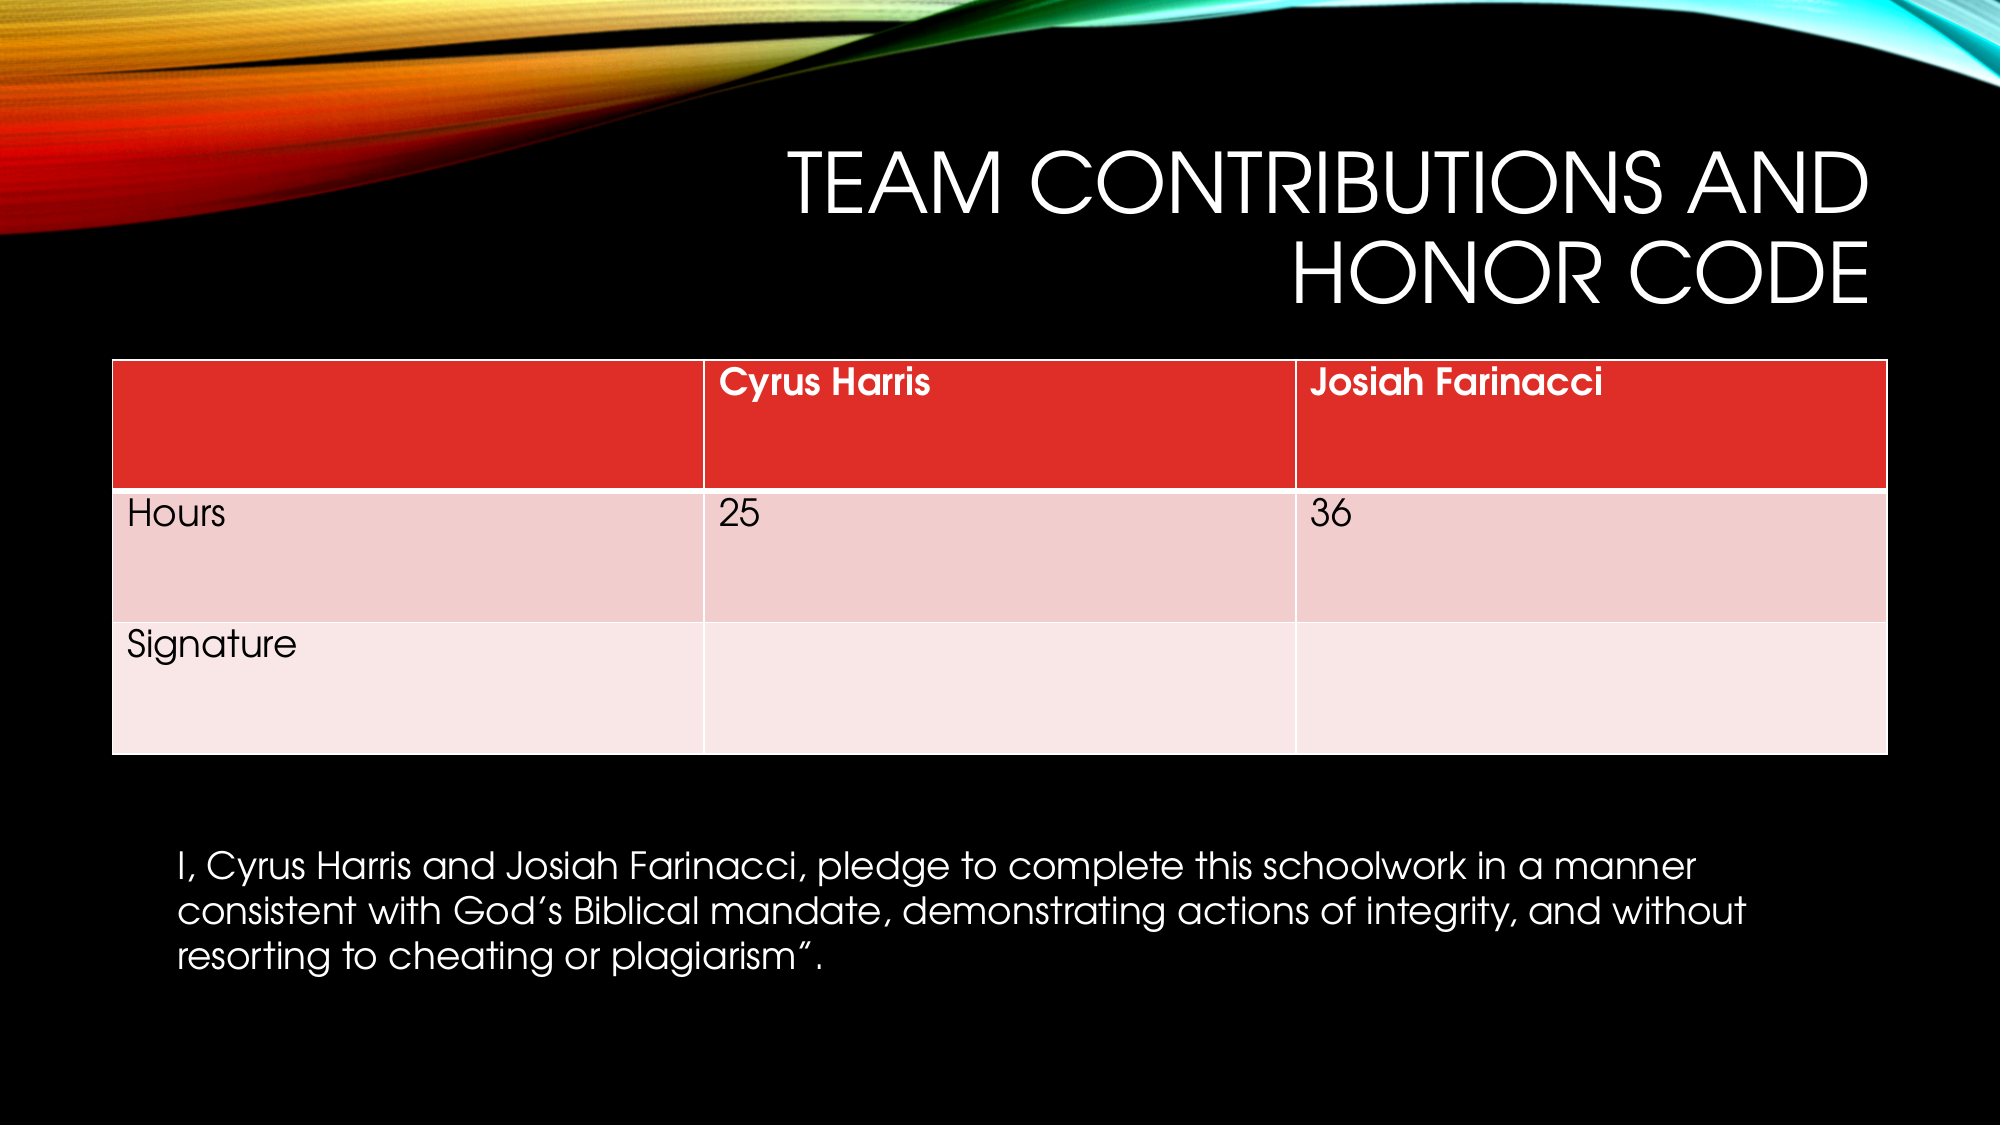

# Team Contributions and Honor Code
|  | Cyrus Harris | Josiah Farinacci |
| --- | --- | --- |
| Hours | 25 | 36 |
| Signature |  |  |
I, Cyrus Harris and Josiah Farinacci, pledge to complete this schoolwork in a manner consistent with God’s Biblical mandate, demonstrating actions of integrity, and without resorting to cheating or plagiarism”.